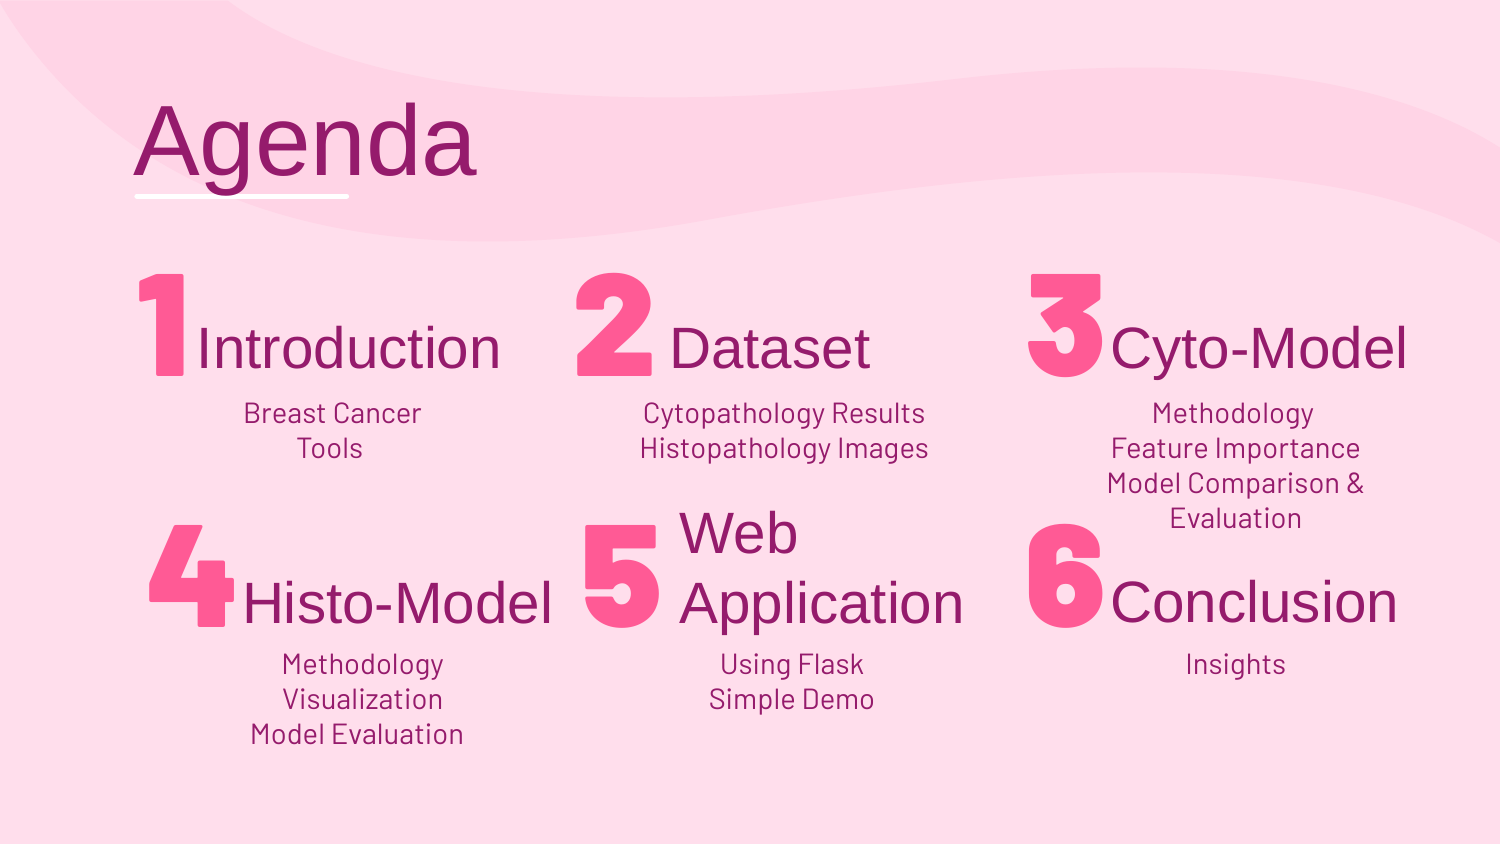

Agenda
# 1
2
3
Introduction
Cyto-Model
Dataset
Breast Cancer
Tools
Cytopathology Results
Histopathology Images
Methodology
Feature Importance
Model Comparison & Evaluation
5
6
4
Web Application
Conclusion
Histo-Model
Methodology
Visualization
Model Evaluation

Using Flask
Simple Demo
Insights